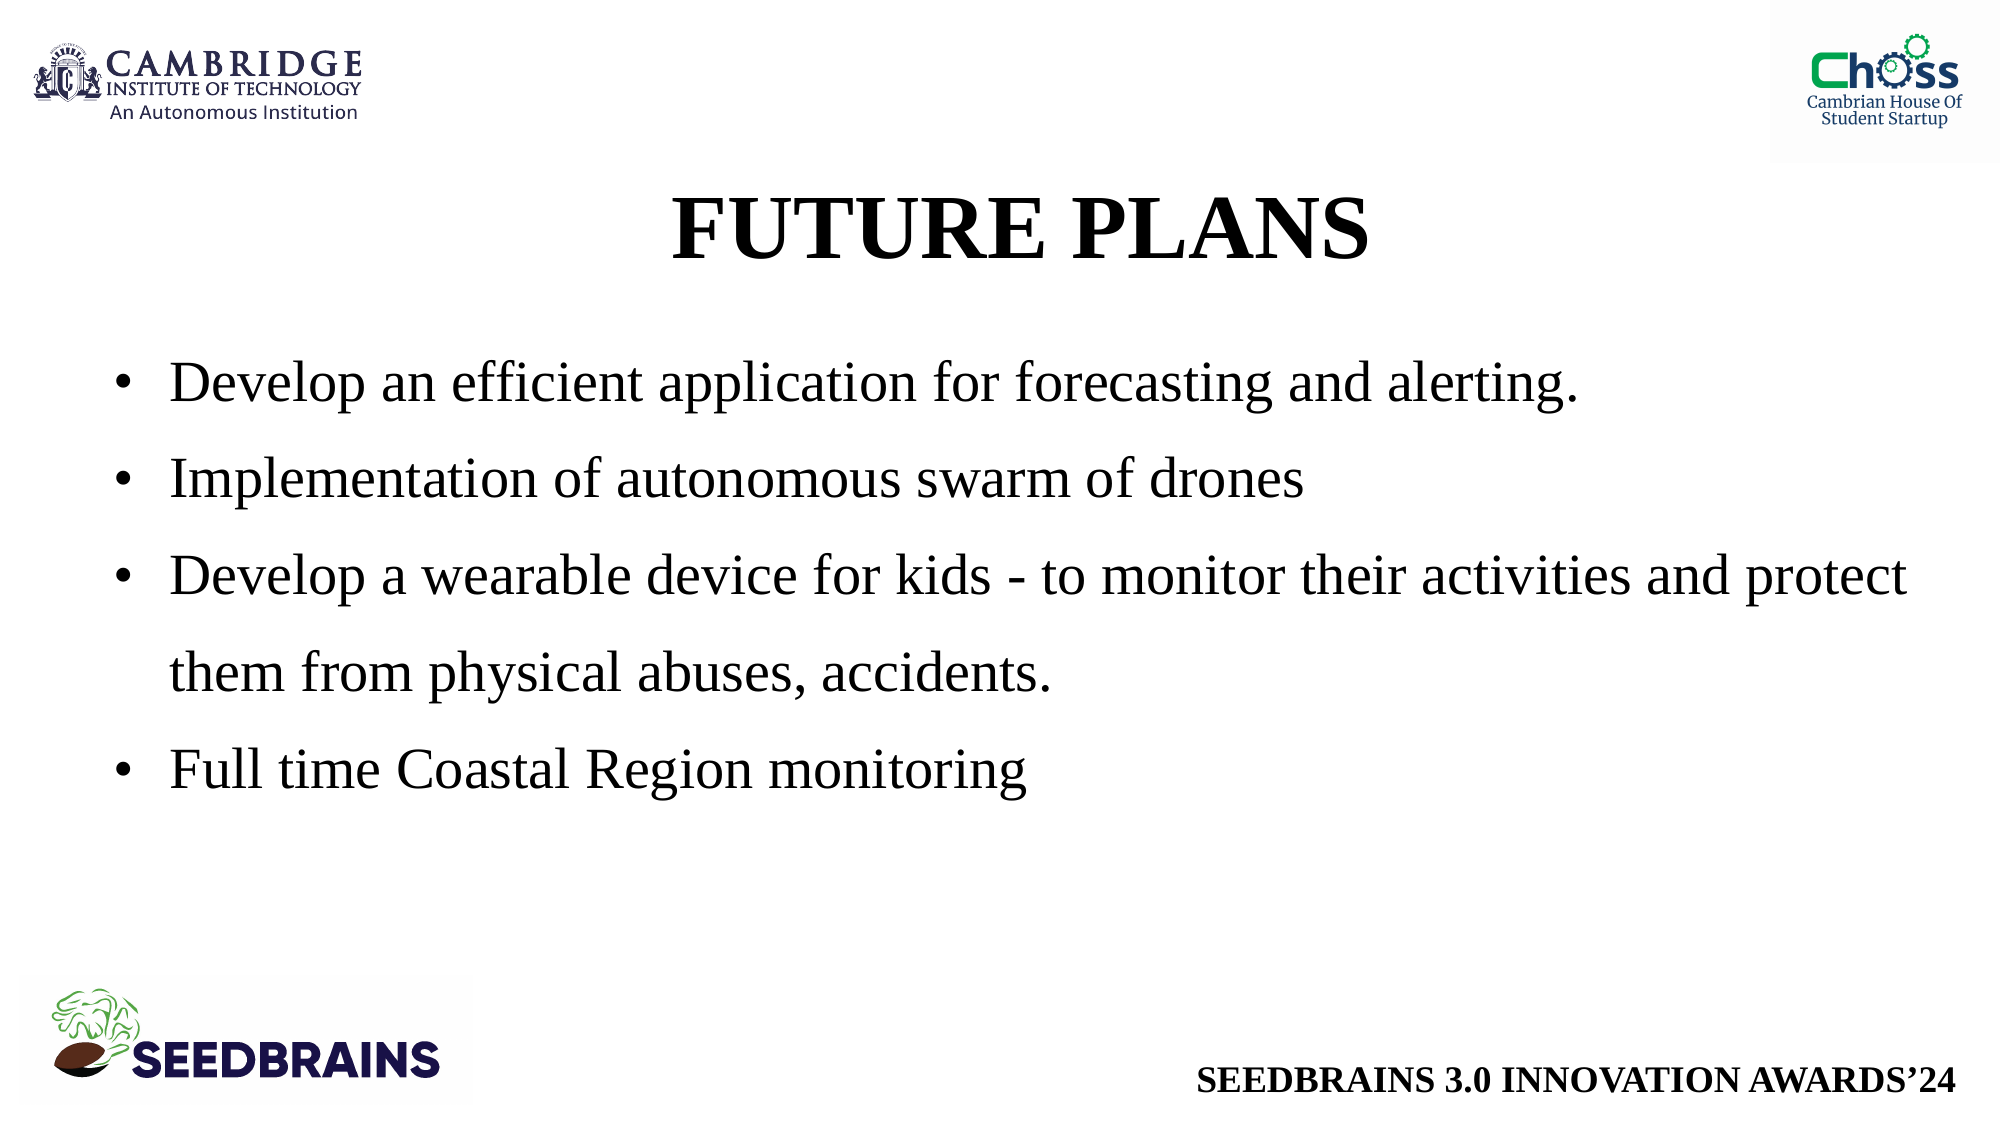

# FUTURE PLANS
Develop an efficient application for forecasting and alerting.
Implementation of autonomous swarm of drones
Develop a wearable device for kids - to monitor their activities and protect them from physical abuses, accidents.
Full time Coastal Region monitoring